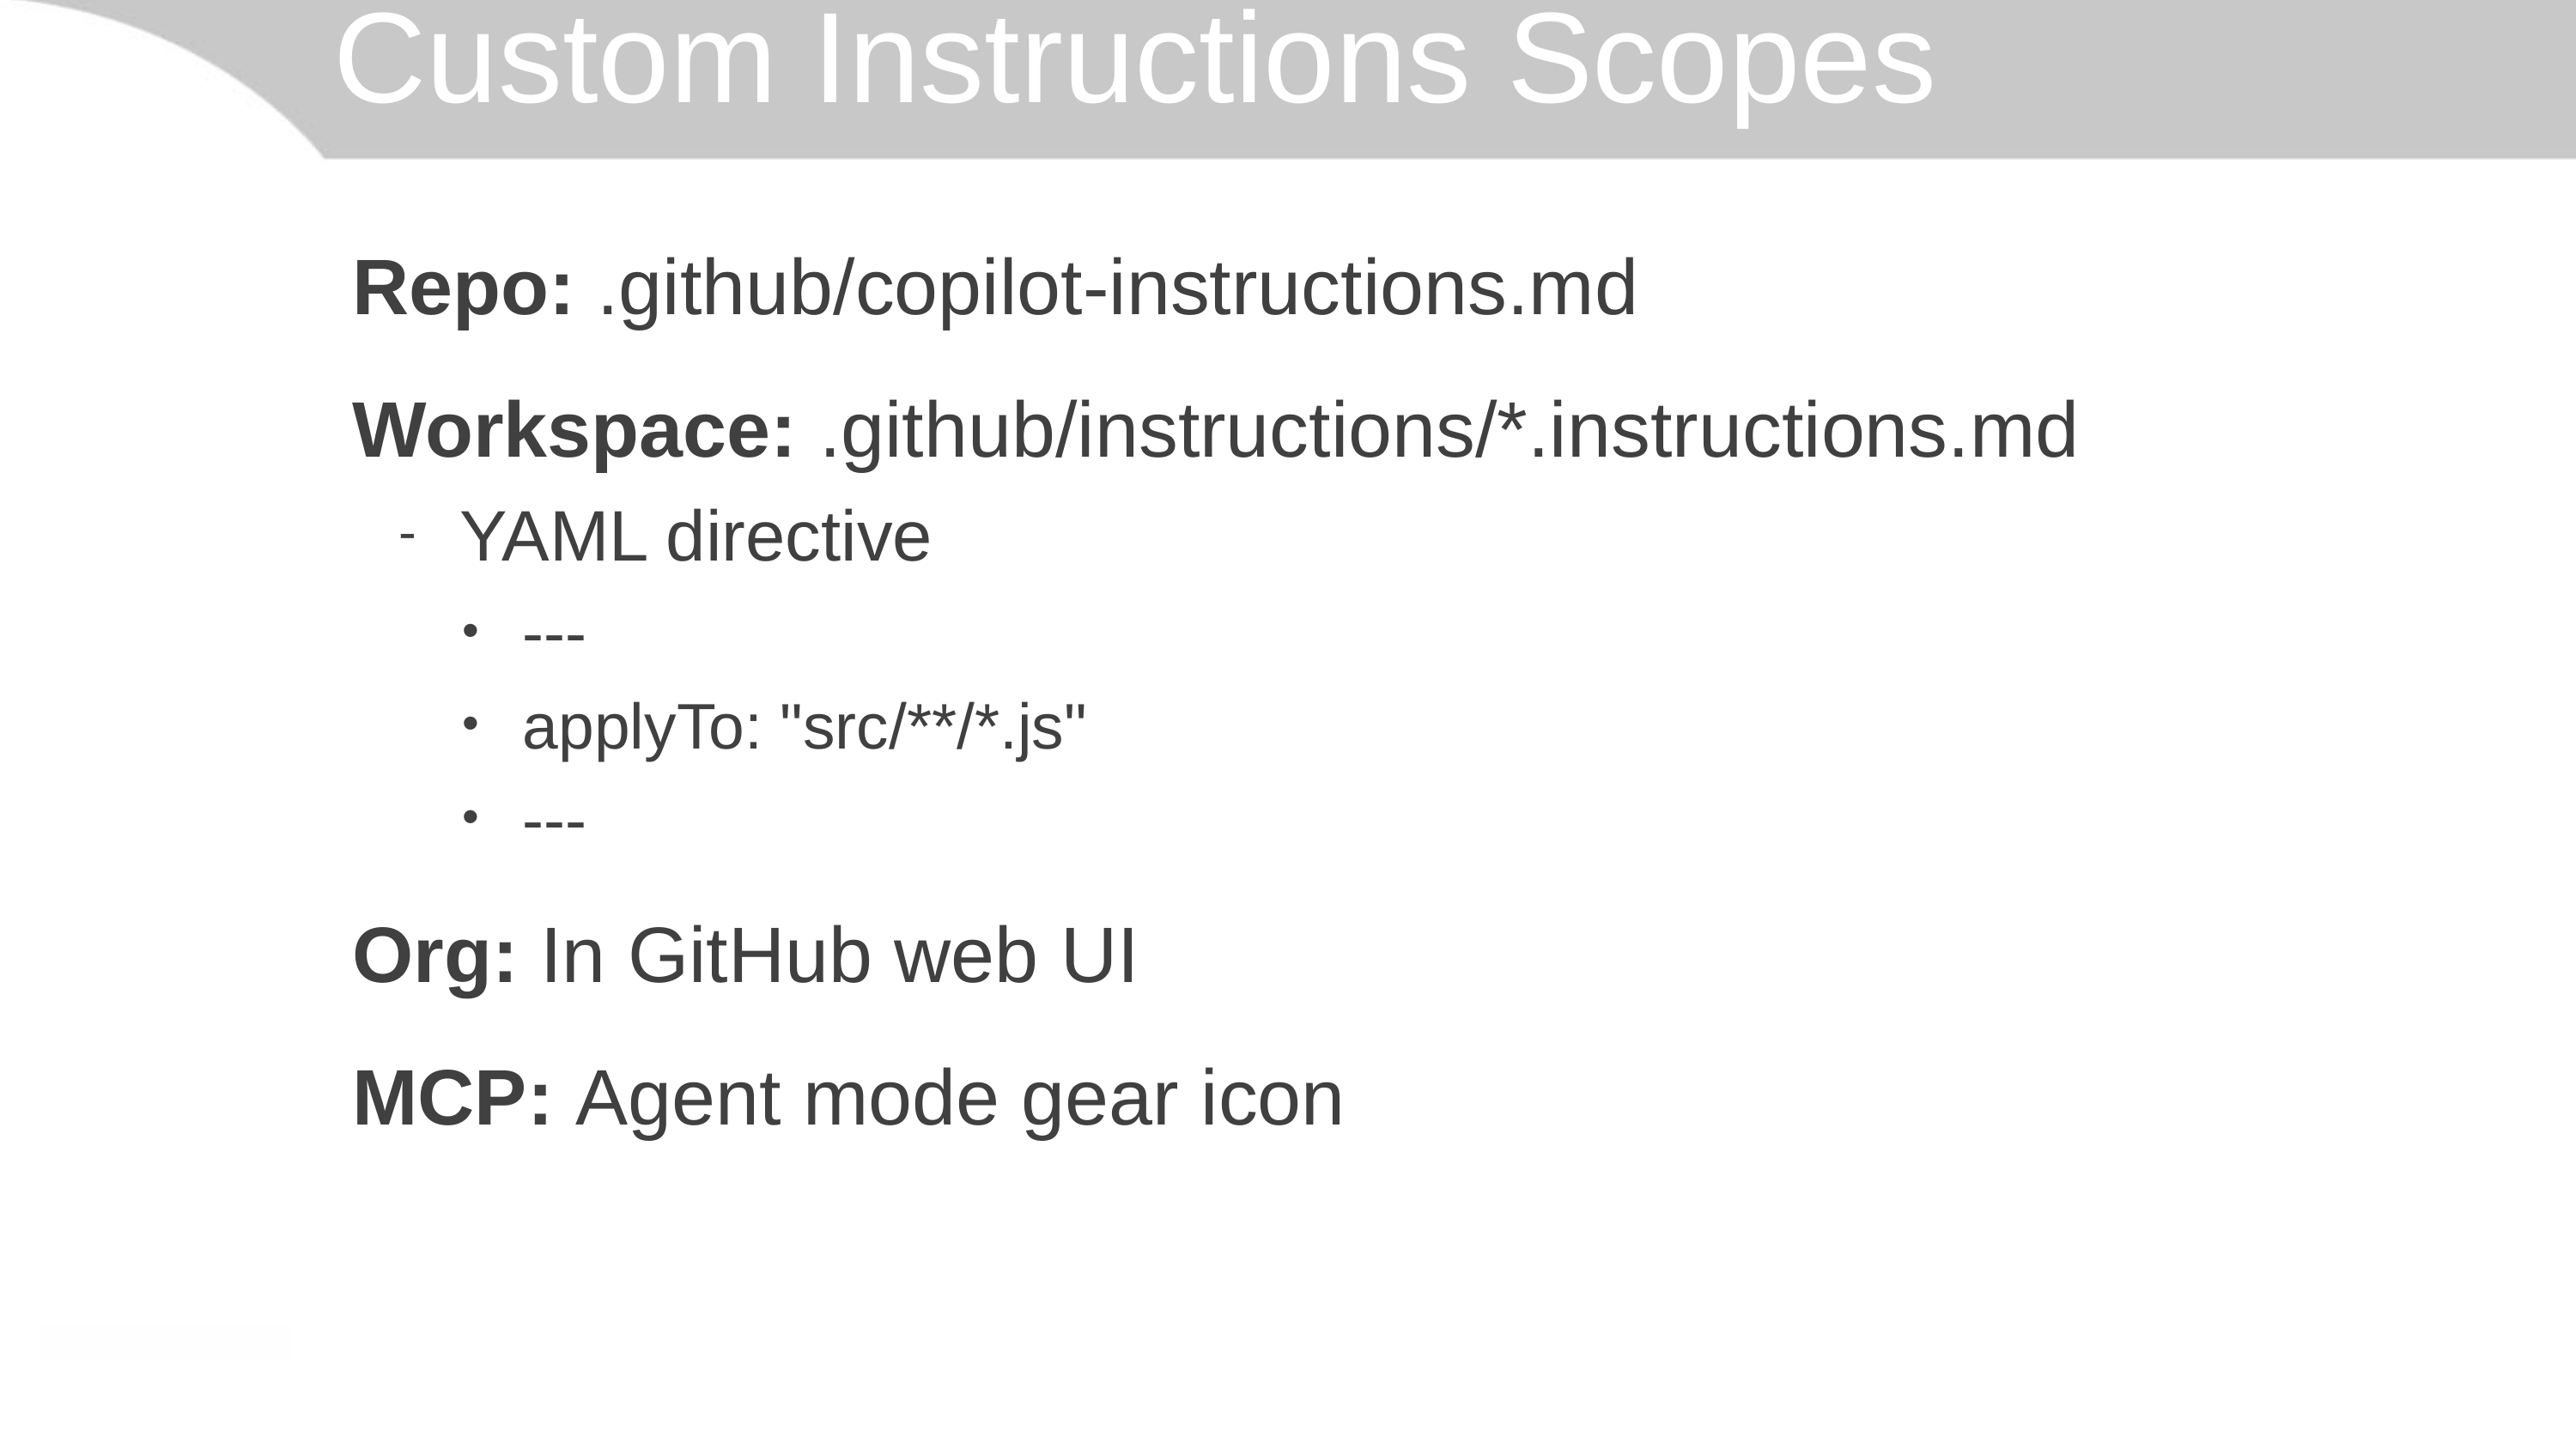

# Custom Instructions Scopes
Repo: .github/copilot-instructions.md
Workspace: .github/instructions/*.instructions.md
YAML directive
---
applyTo: "src/**/*.js"
---
Org: In GitHub web UI
MCP: Agent mode gear icon